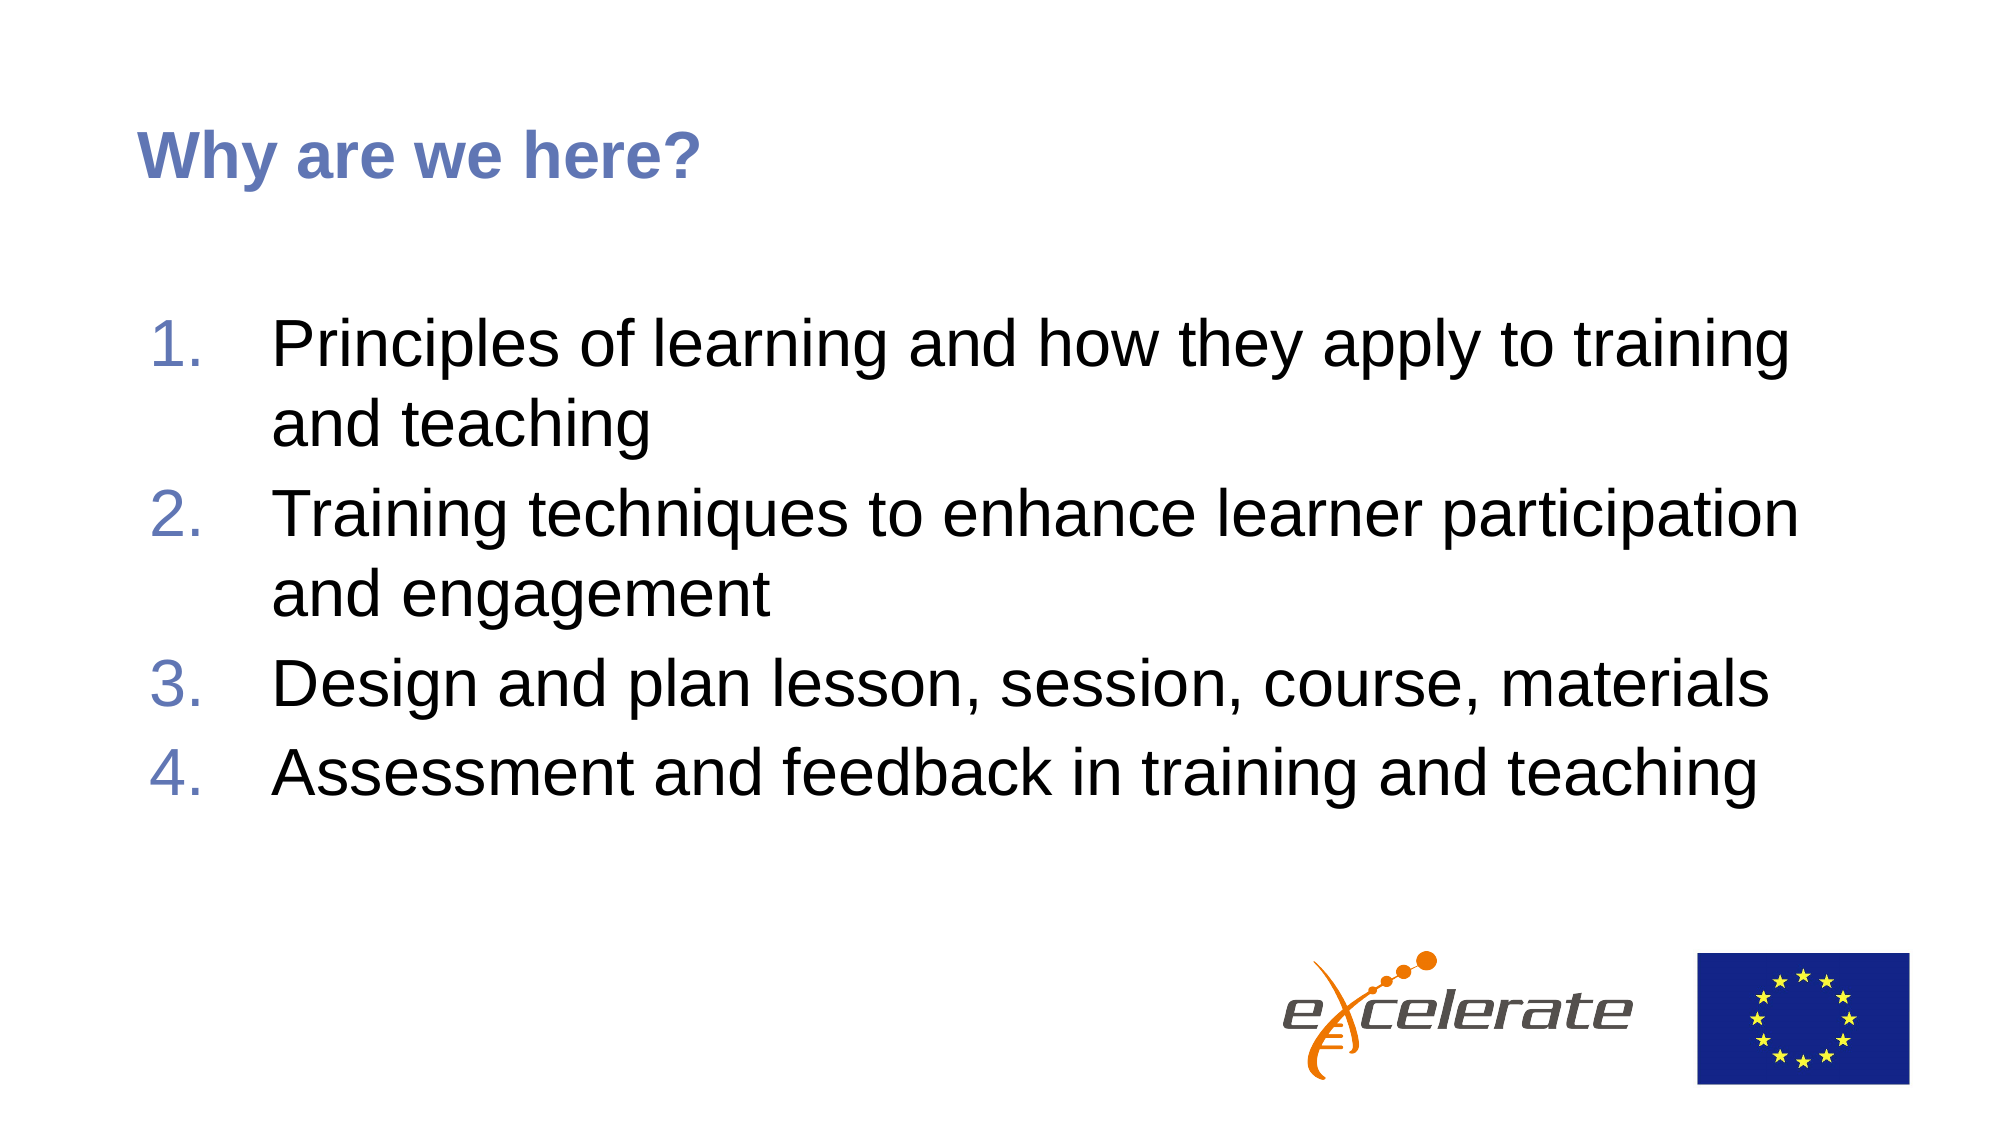

# Why are we here?
Principles of learning and how they apply to training and teaching
Training techniques to enhance learner participation and engagement
Design and plan lesson, session, course, materials
Assessment and feedback in training and teaching